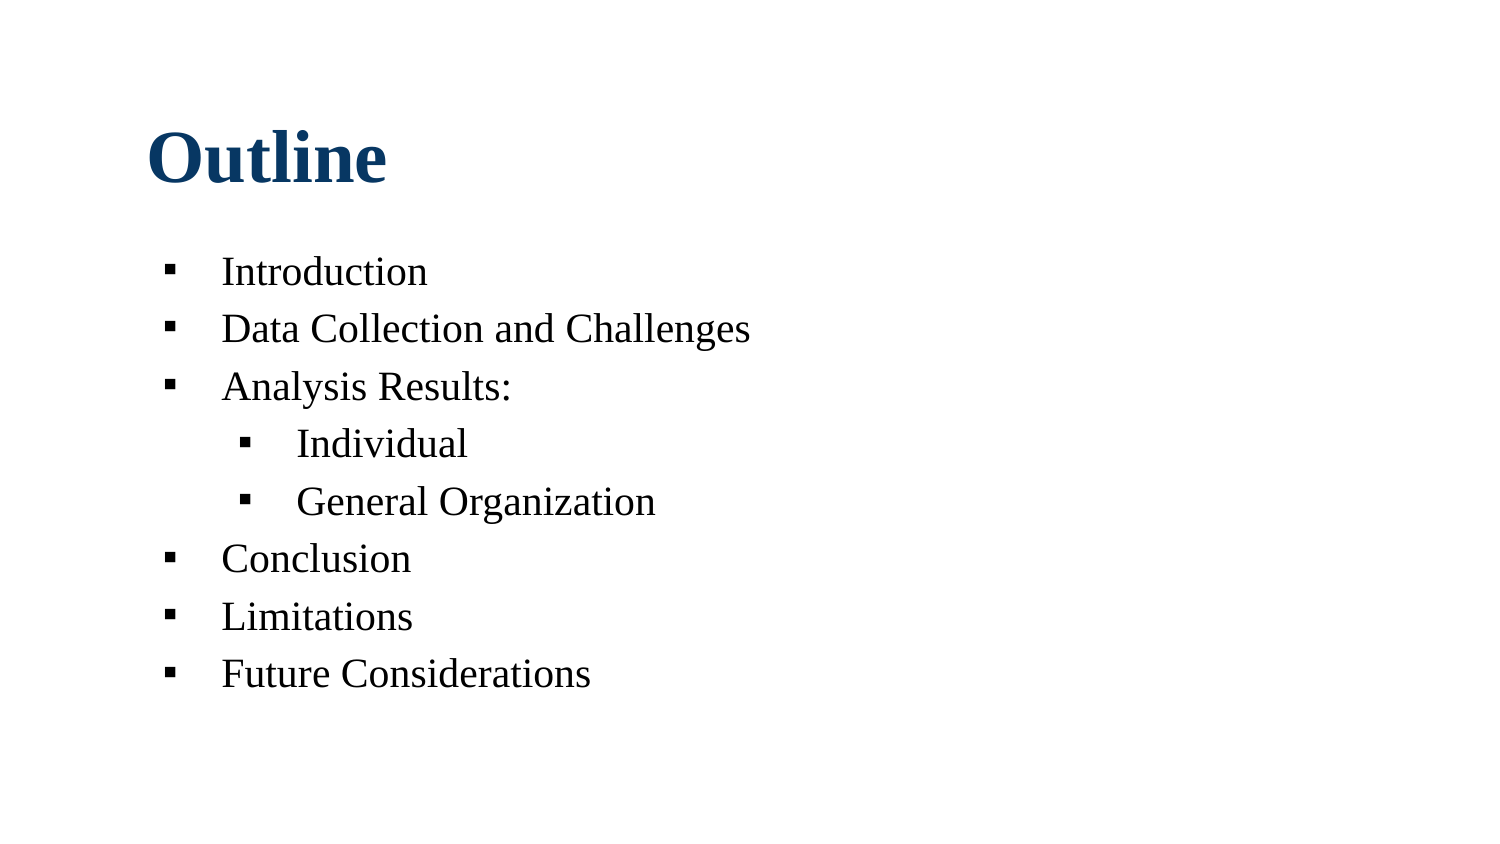

# Outline
Introduction
Data Collection and Challenges
Analysis Results:
Individual
General Organization
Conclusion
Limitations
Future Considerations